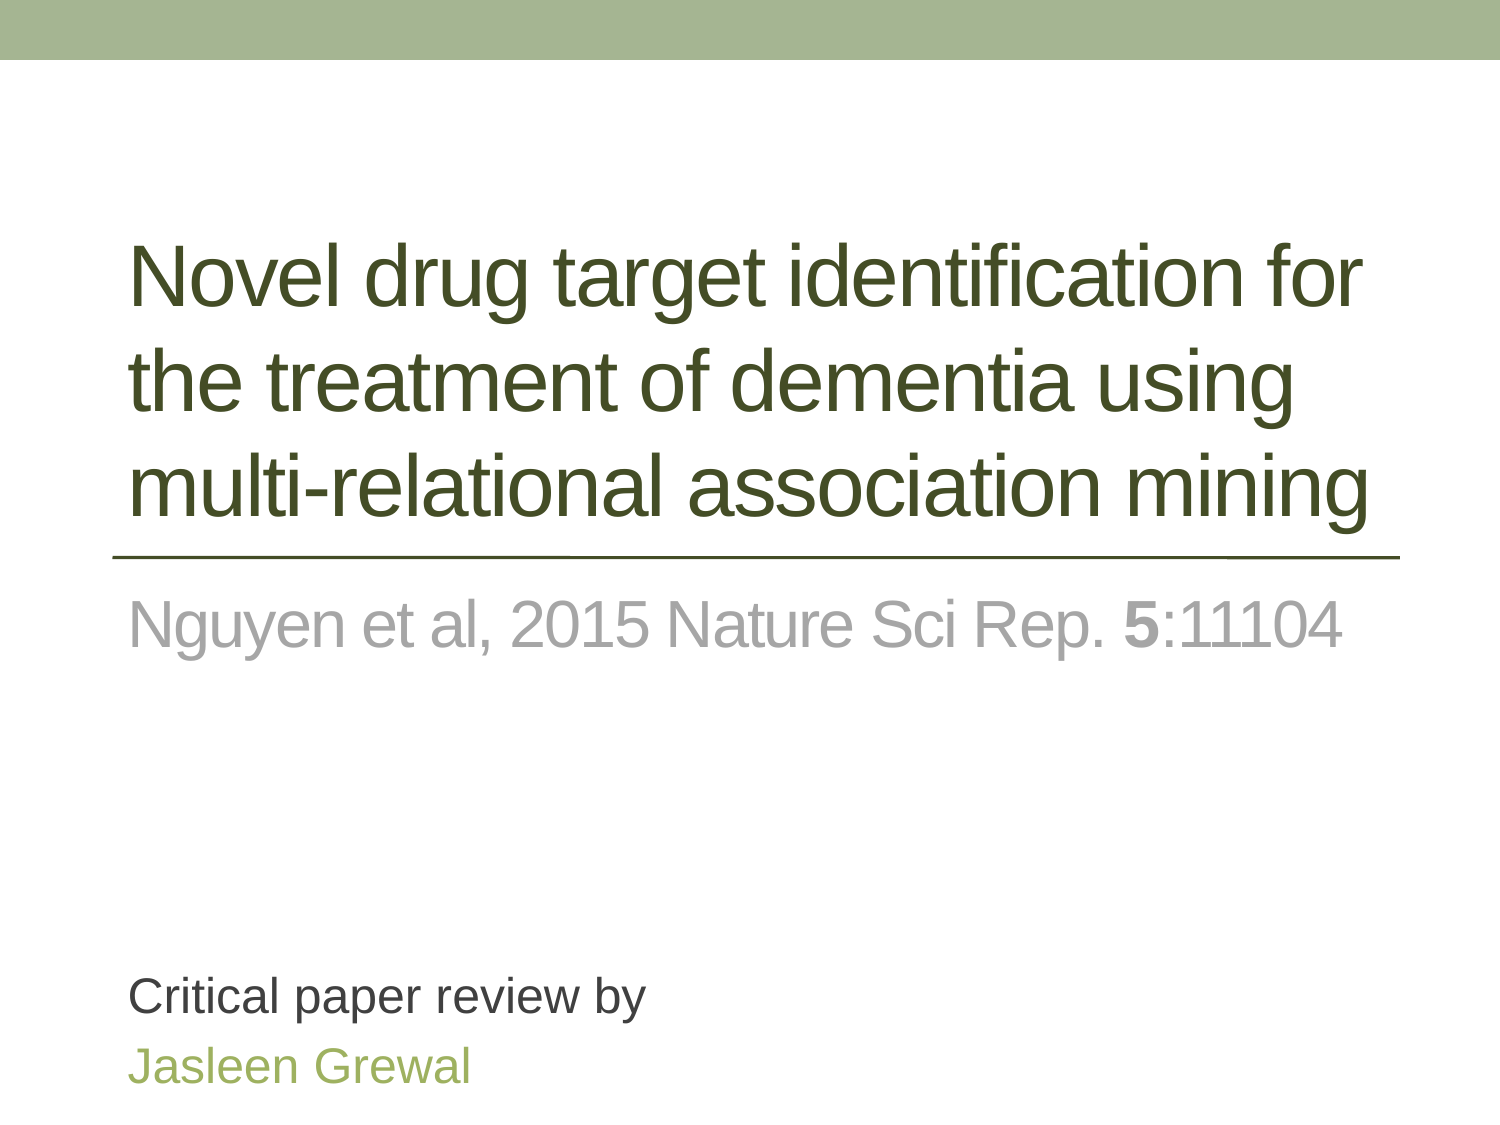

# Novel drug target identification for the treatment of dementia using multi-relational association mining
Nguyen et al, 2015 Nature Sci Rep. 5:11104
Critical paper review by
Jasleen Grewal